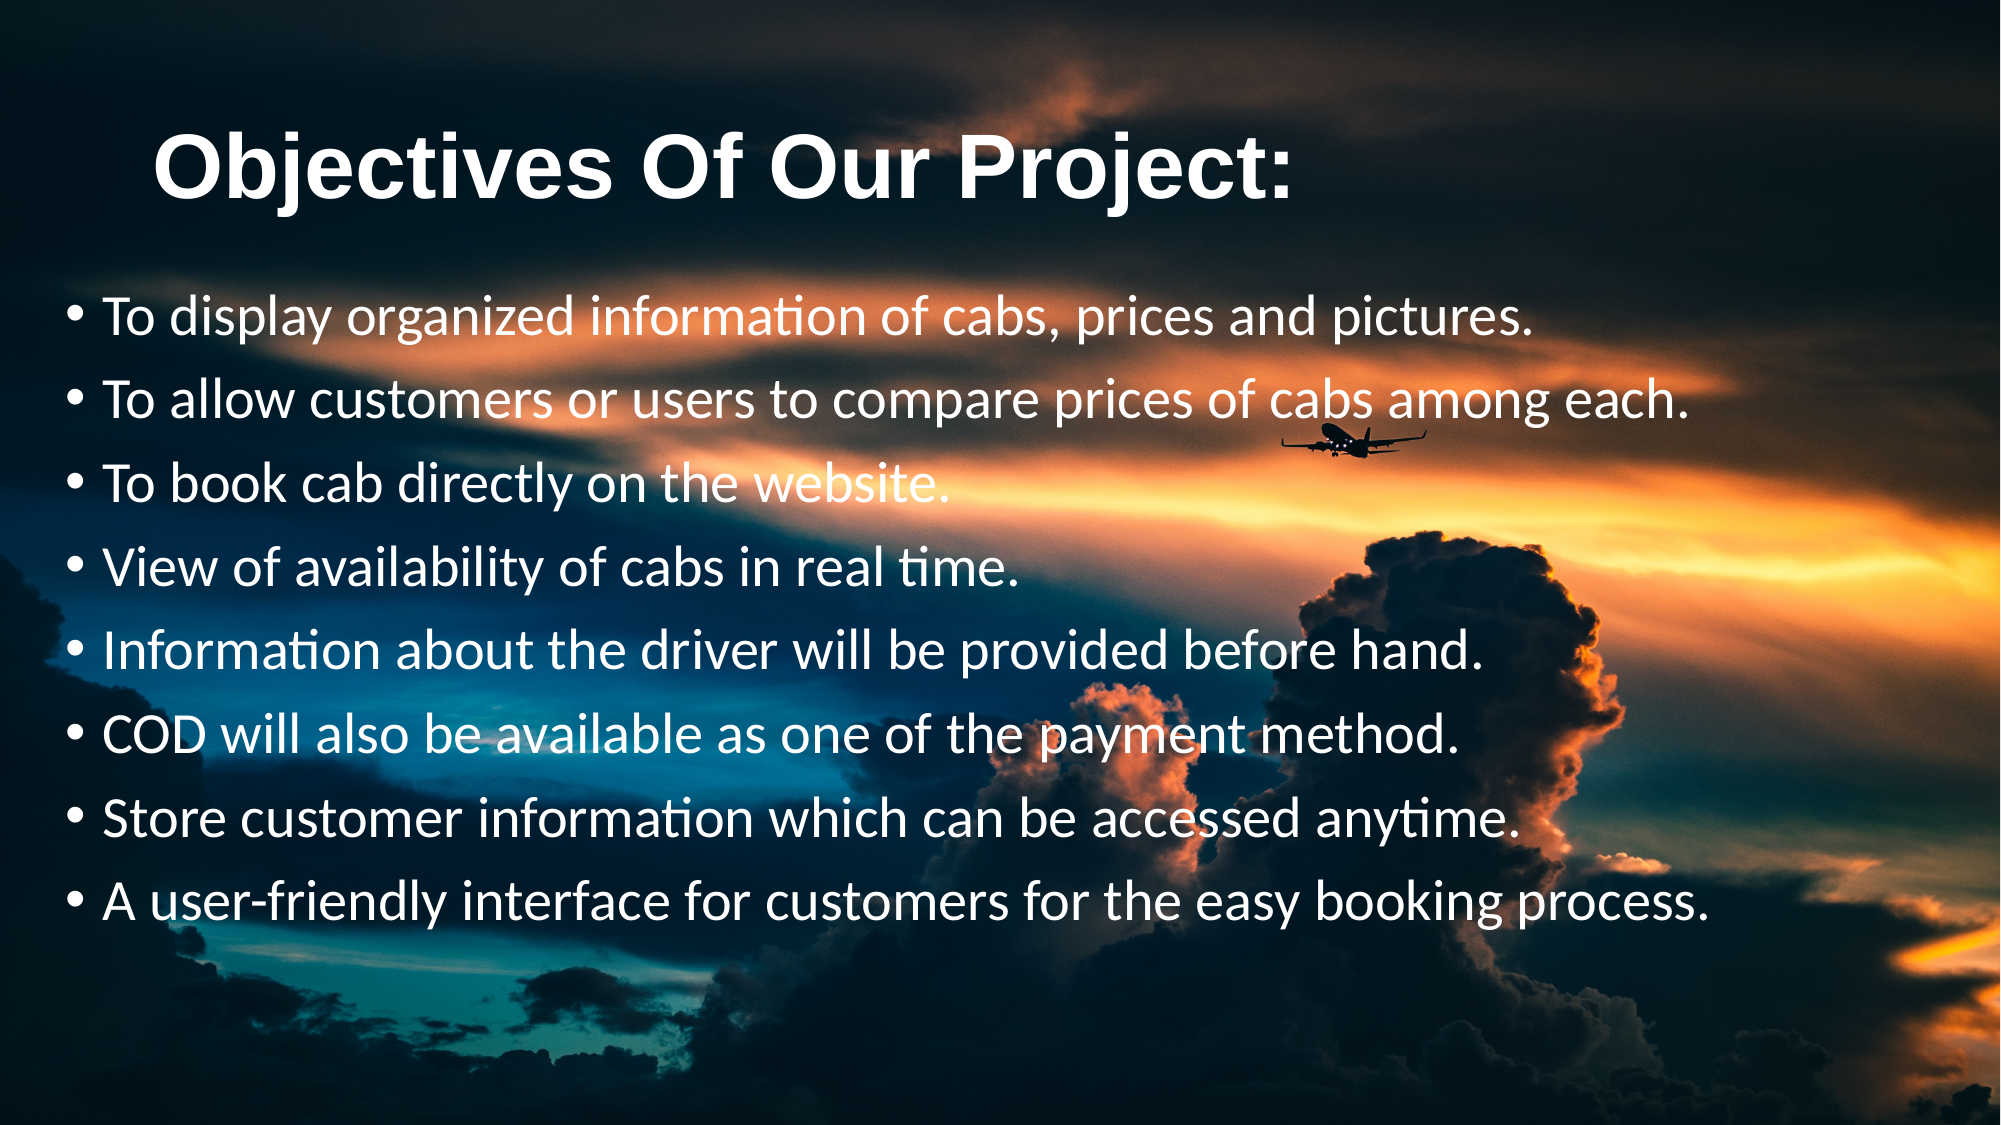

# Objectives Of Our Project:
To display organized information of cabs, prices and pictures.
To allow customers or users to compare prices of cabs among each.
To book cab directly on the website.
View of availability of cabs in real time.
Information about the driver will be provided before hand.
COD will also be available as one of the payment method.
Store customer information which can be accessed anytime.
A user-friendly interface for customers for the easy booking process.